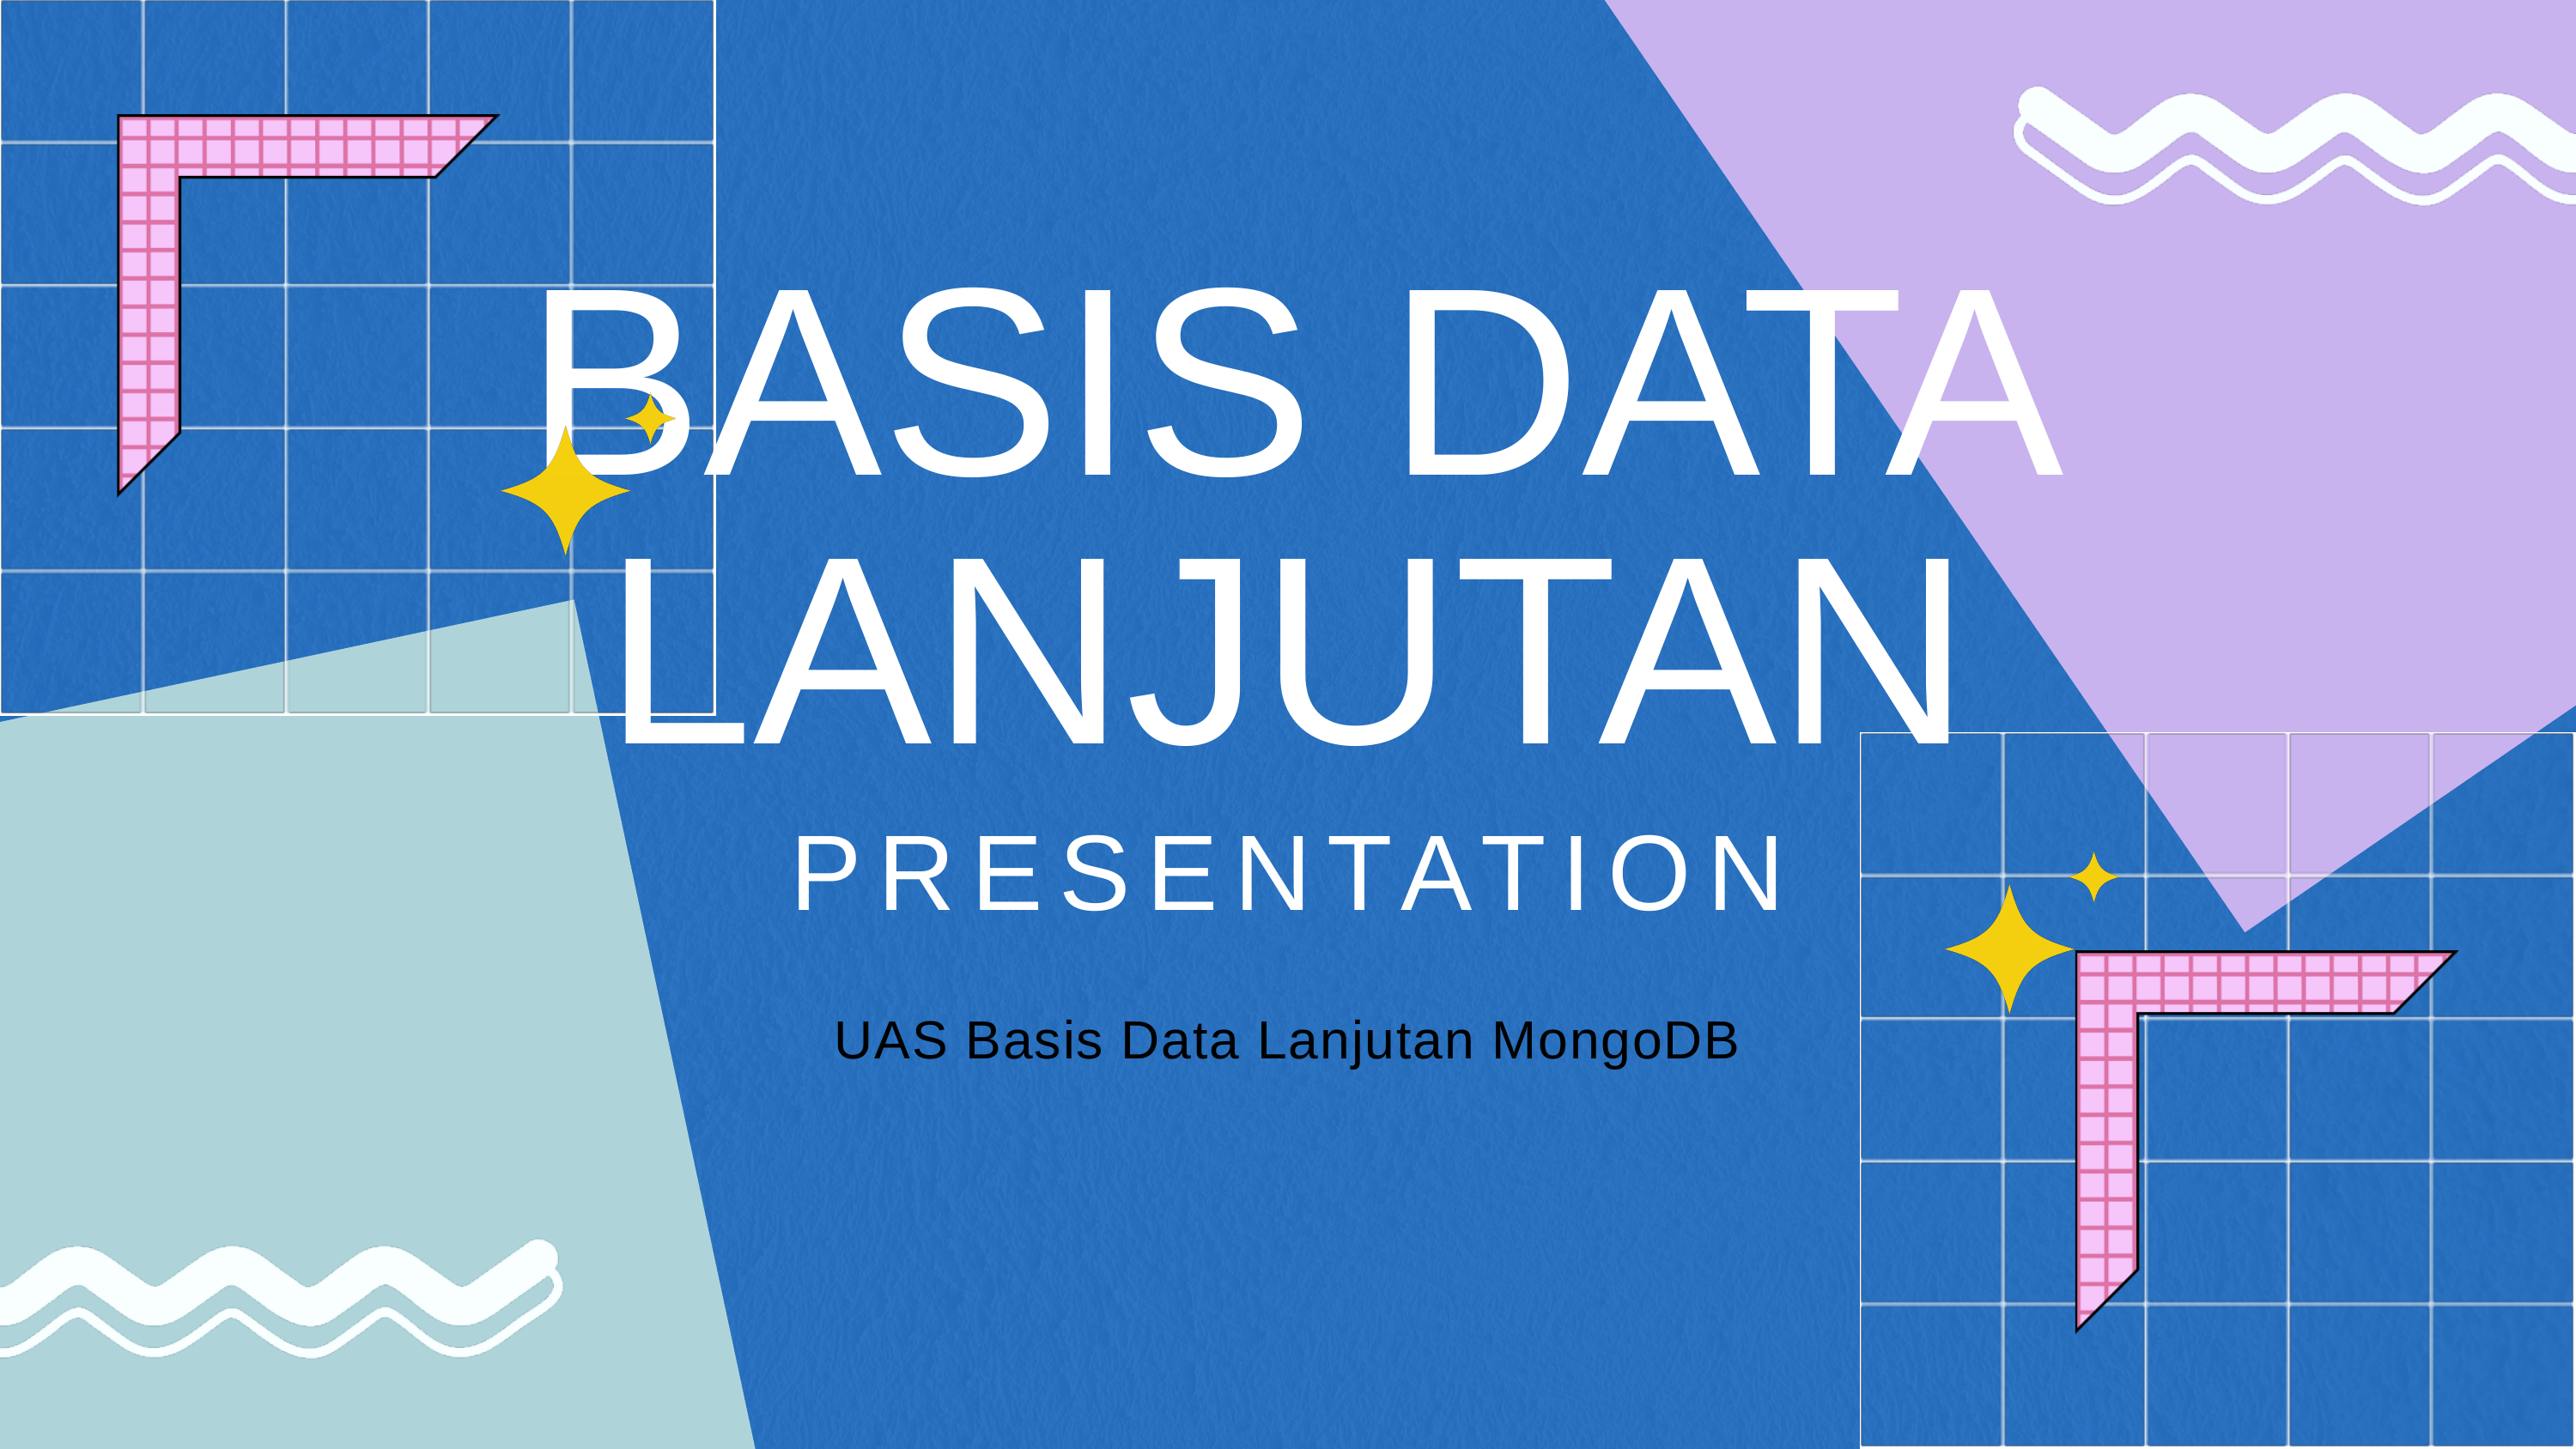

BASIS DATA
LANJUTAN

PRESENTATION

UAS Basis Data Lanjutan MongoDB